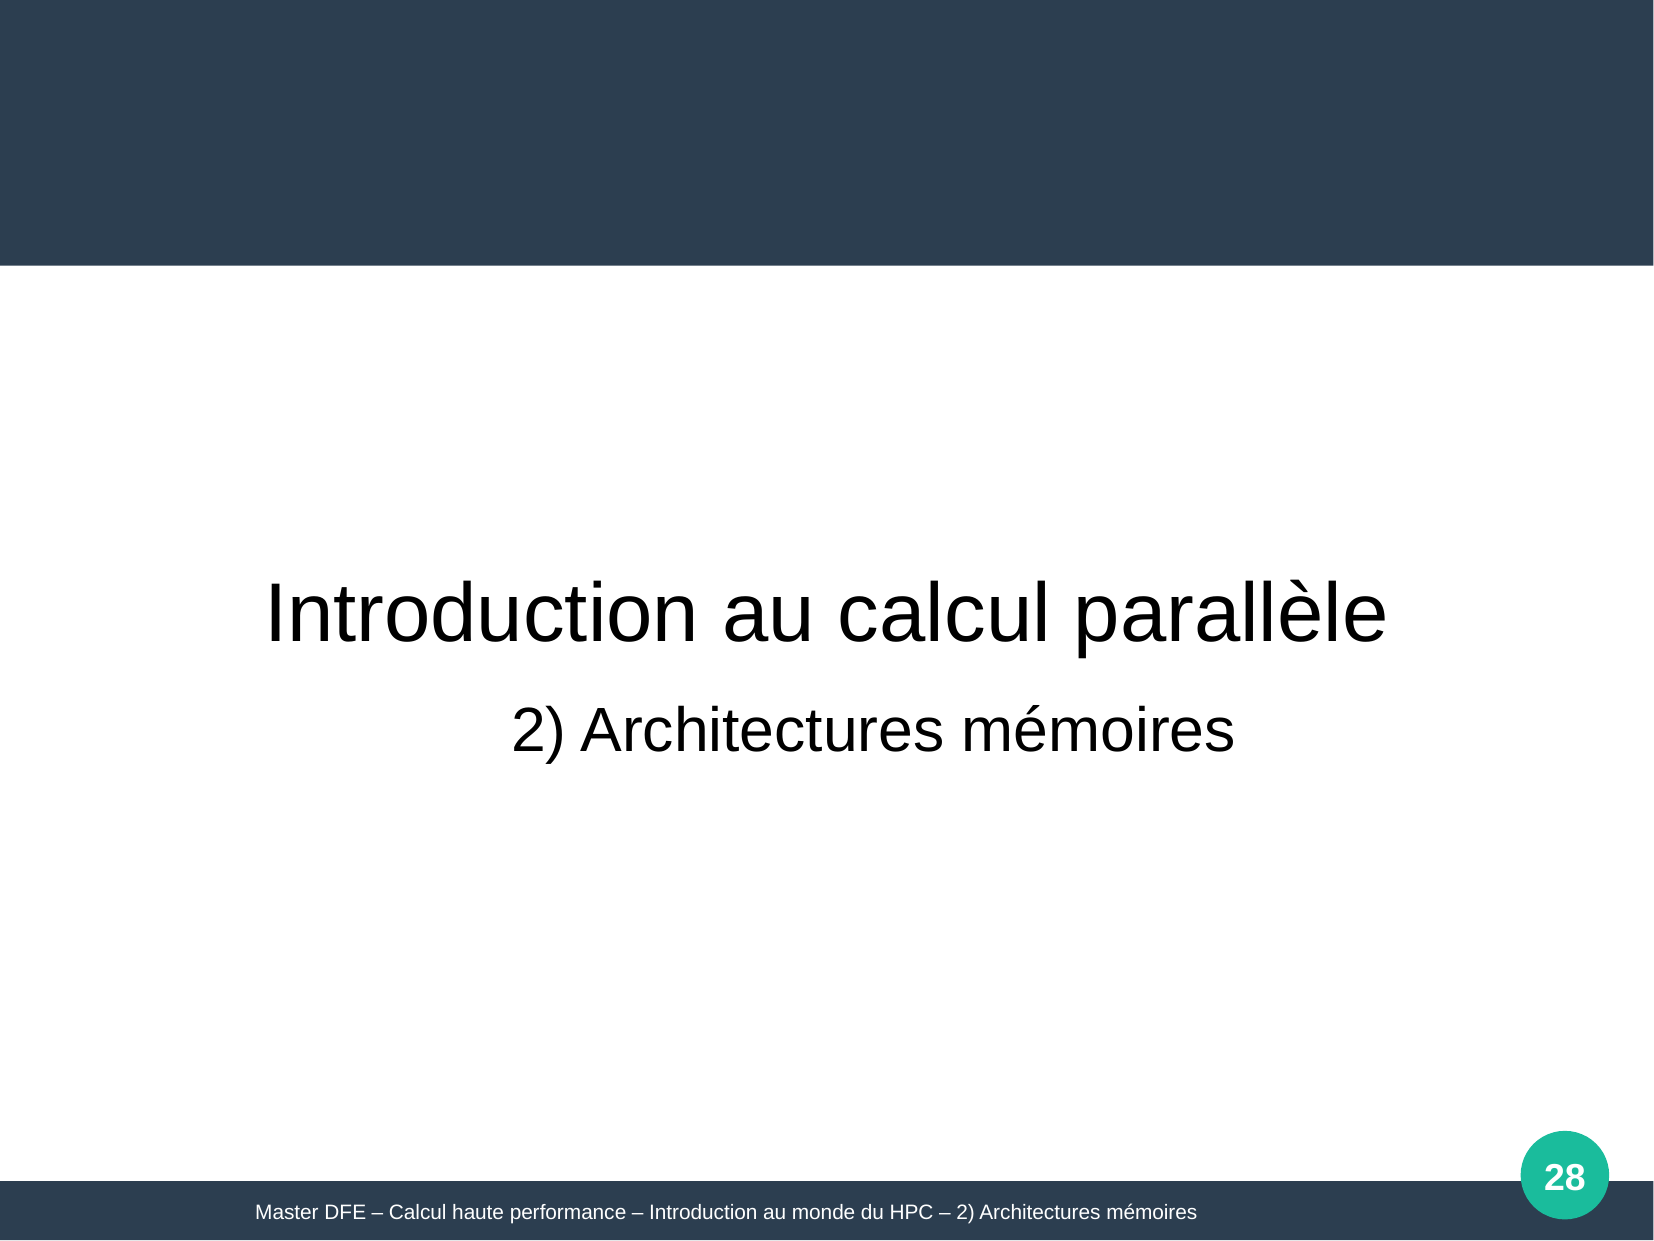

Introduction au calcul parallèle
2) Architectures mémoires
28
Master DFE – Calcul haute performance – Introduction au monde du HPC – 2) Architectures mémoires